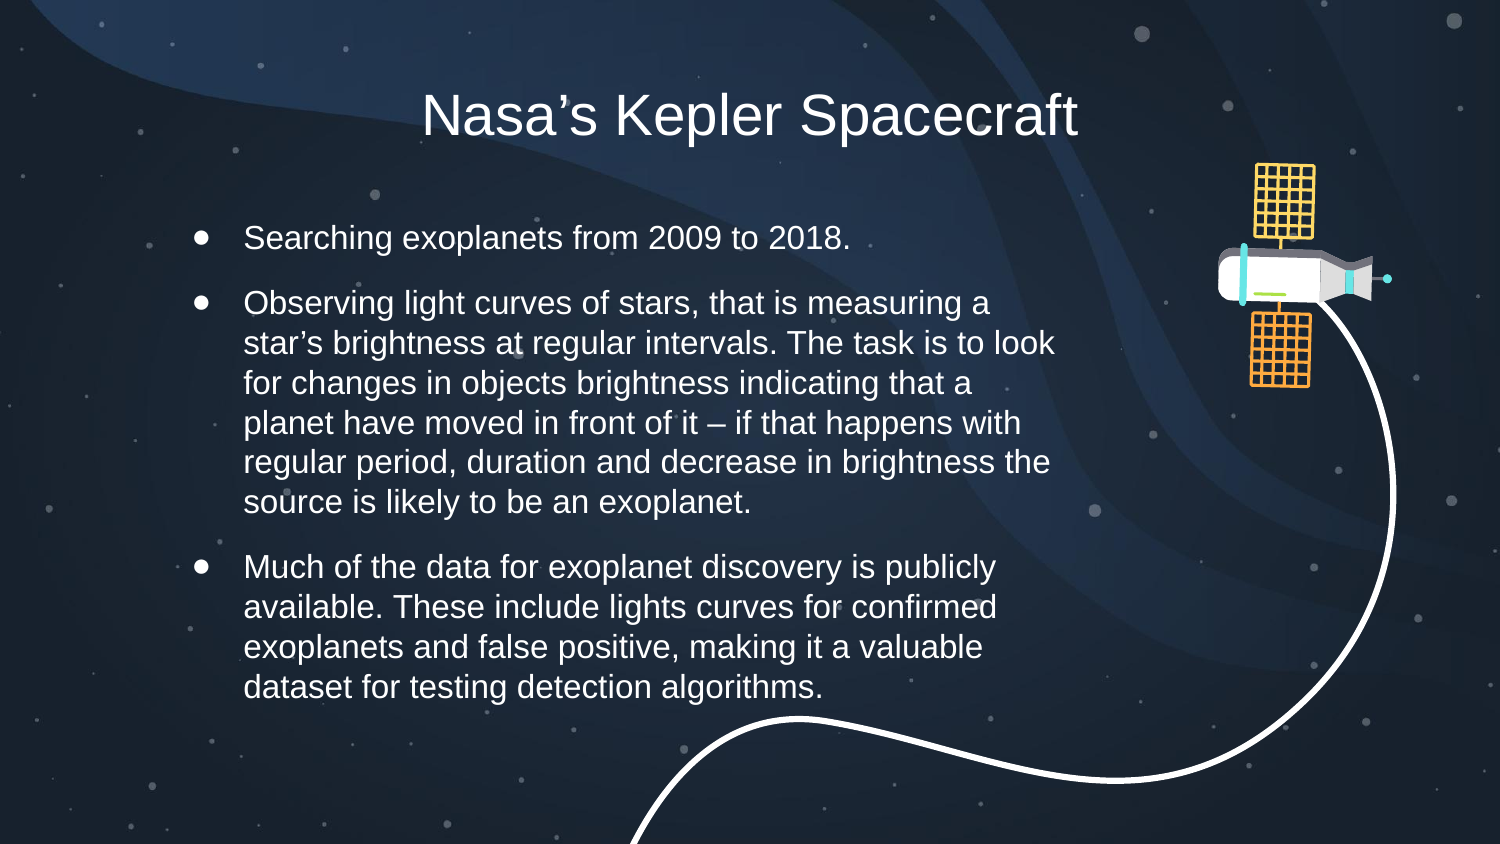

# Nasa’s Kepler Spacecraft
Searching exoplanets from 2009 to 2018.
Observing light curves of stars, that is measuring a star’s brightness at regular intervals. The task is to look for changes in objects brightness indicating that a planet have moved in front of it – if that happens with regular period, duration and decrease in brightness the source is likely to be an exoplanet.
Much of the data for exoplanet discovery is publicly available. These include lights curves for confirmed exoplanets and false positive, making it a valuable dataset for testing detection algorithms.